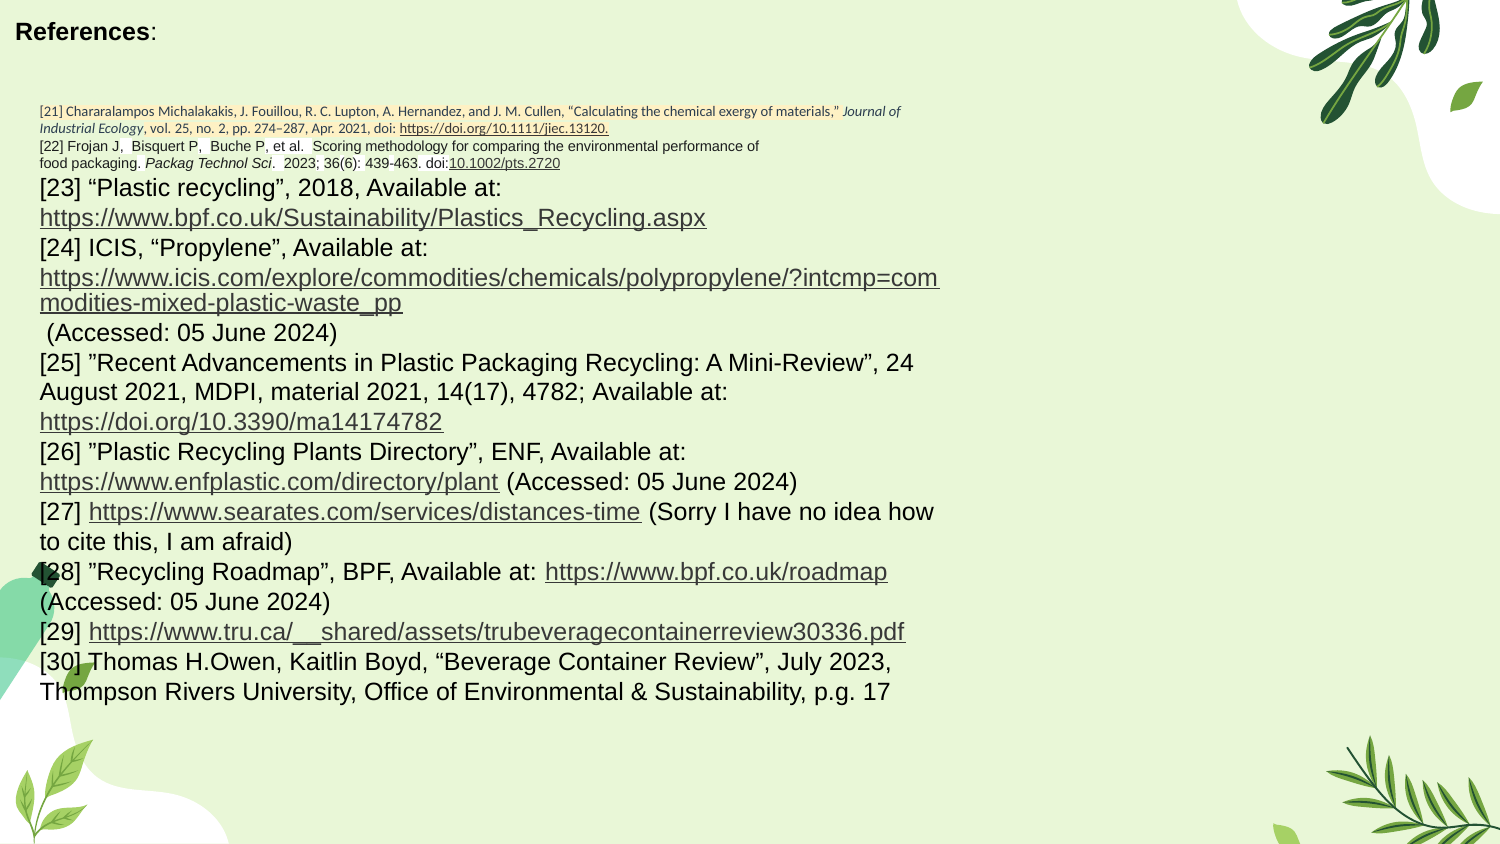

References:
[21] Chararalampos Michalakakis, J. Fouillou, R. C. Lupton, A. Hernandez, and J. M. Cullen, “Calculating the chemical exergy of materials,” Journal of Industrial Ecology, vol. 25, no. 2, pp. 274–287, Apr. 2021, doi: https://doi.org/10.1111/jiec.13120.​
[22] Frojan J,  Bisquert P,  Buche P, et al.  Scoring methodology for comparing the environmental performance of food packaging. Packag Technol Sci.  2023; 36(6): 439-463. doi:10.1002/pts.2720
[23] “Plastic recycling”, 2018, Available at: https://www.bpf.co.uk/Sustainability/Plastics_Recycling.aspx
[24] ICIS, “Propylene”, Available at: https://www.icis.com/explore/commodities/chemicals/polypropylene/?intcmp=commodities-mixed-plastic-waste_pp (Accessed: 05 June 2024)
[25] ”Recent Advancements in Plastic Packaging Recycling: A Mini-Review”, 24 August 2021, MDPI, material 2021, 14(17), 4782; Available at: https://doi.org/10.3390/ma14174782
[26] ”Plastic Recycling Plants Directory”, ENF, Available at: https://www.enfplastic.com/directory/plant (Accessed: 05 June 2024)
[27] https://www.searates.com/services/distances-time (Sorry I have no idea how to cite this, I am afraid)
[28] ”Recycling Roadmap”, BPF, Available at: https://www.bpf.co.uk/roadmap (Accessed: 05 June 2024)
[29] https://www.tru.ca/__shared/assets/trubeveragecontainerreview30336.pdf
[30] Thomas H.Owen, Kaitlin Boyd, “Beverage Container Review”, July 2023, Thompson Rivers University, Office of Environmental & Sustainability, p.g. 17